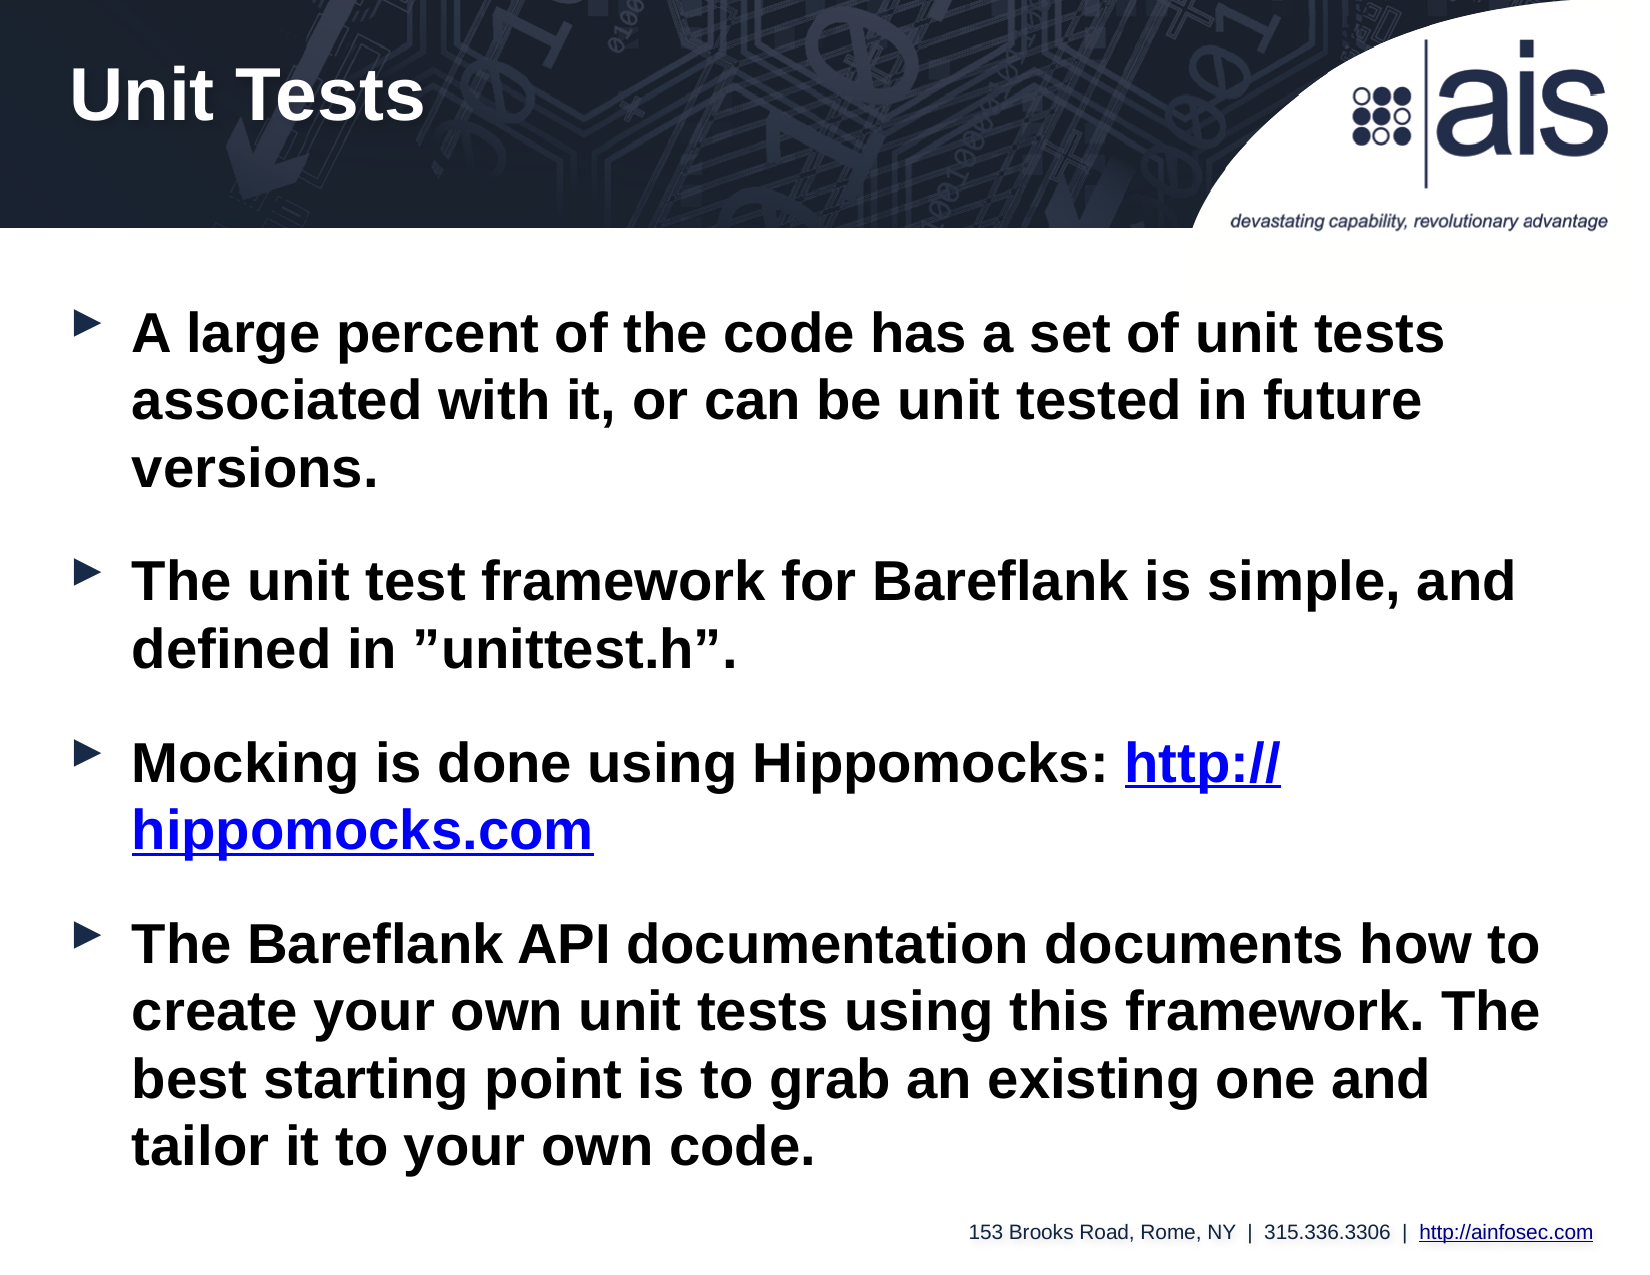

Unit Tests

A large percent of the code has a set of unit tests associated with it, or can be unit tested in future versions.

The unit test framework for Bareflank is simple, and defined in ”unittest.h”.

Mocking is done using Hippomocks: http://hippomocks.com

The Bareflank API documentation documents how to create your own unit tests using this framework. The best starting point is to grab an existing one and tailor it to your own code.